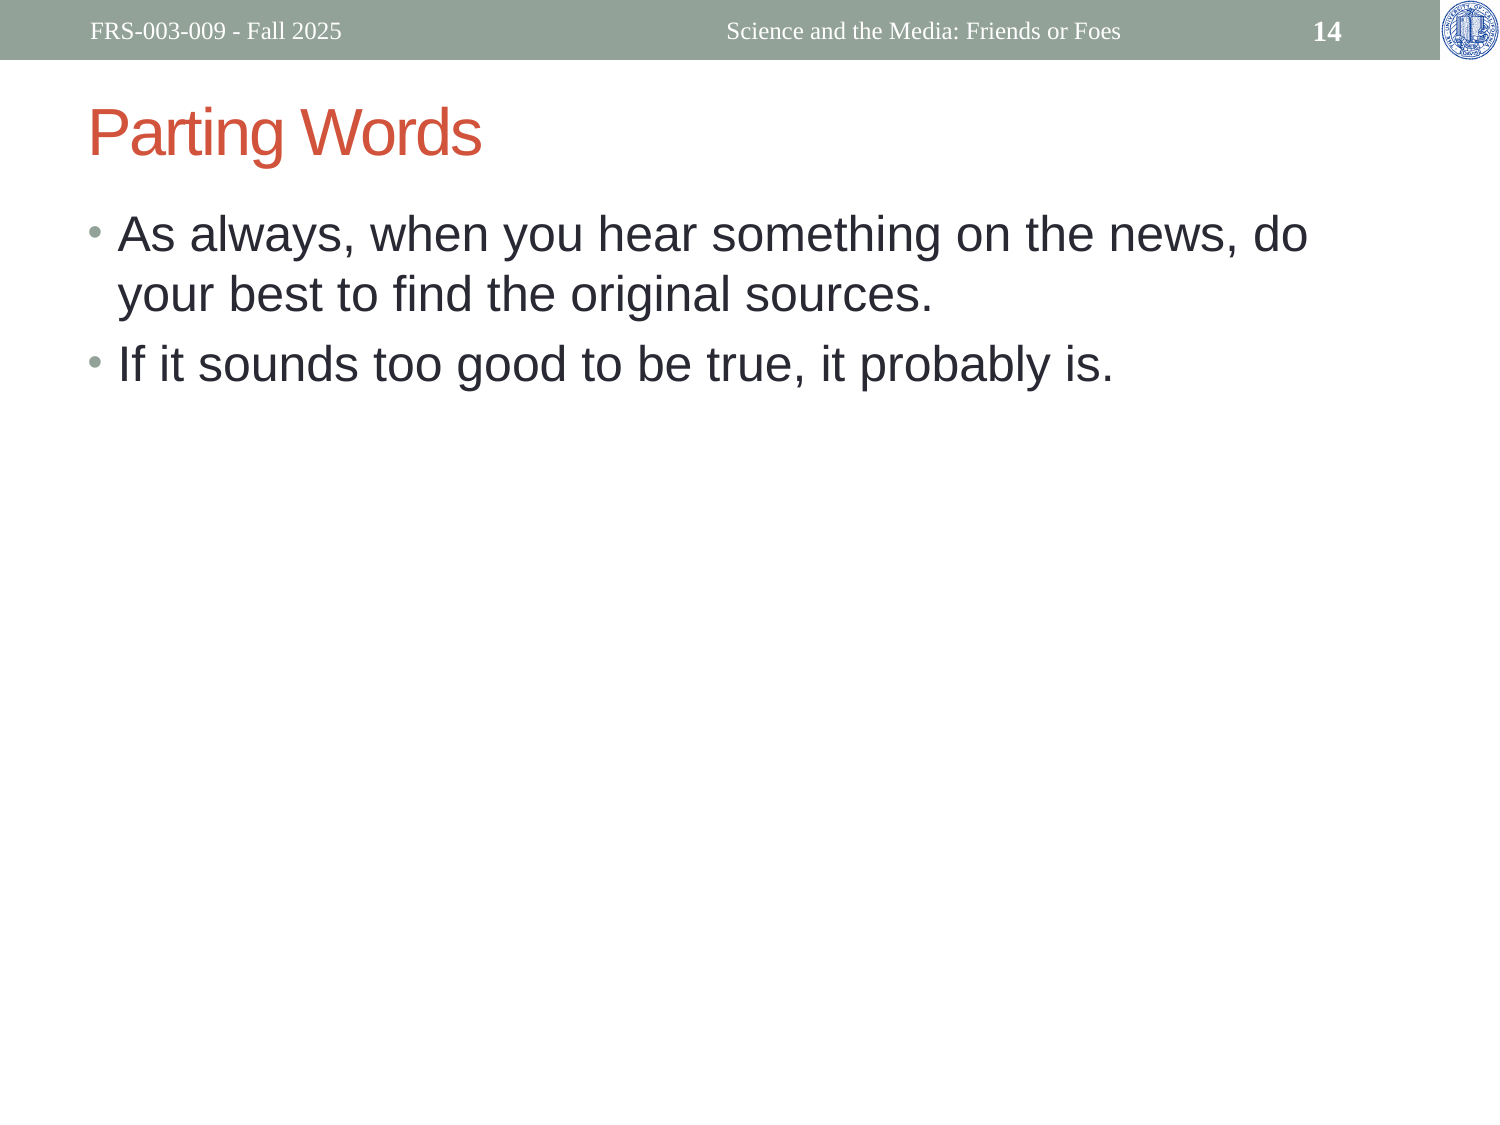

FRS-003-009 - Fall 2025
Science and the Media: Friends or Foes
14
# Parting Words
As always, when you hear something on the news, do your best to find the original sources.
If it sounds too good to be true, it probably is.